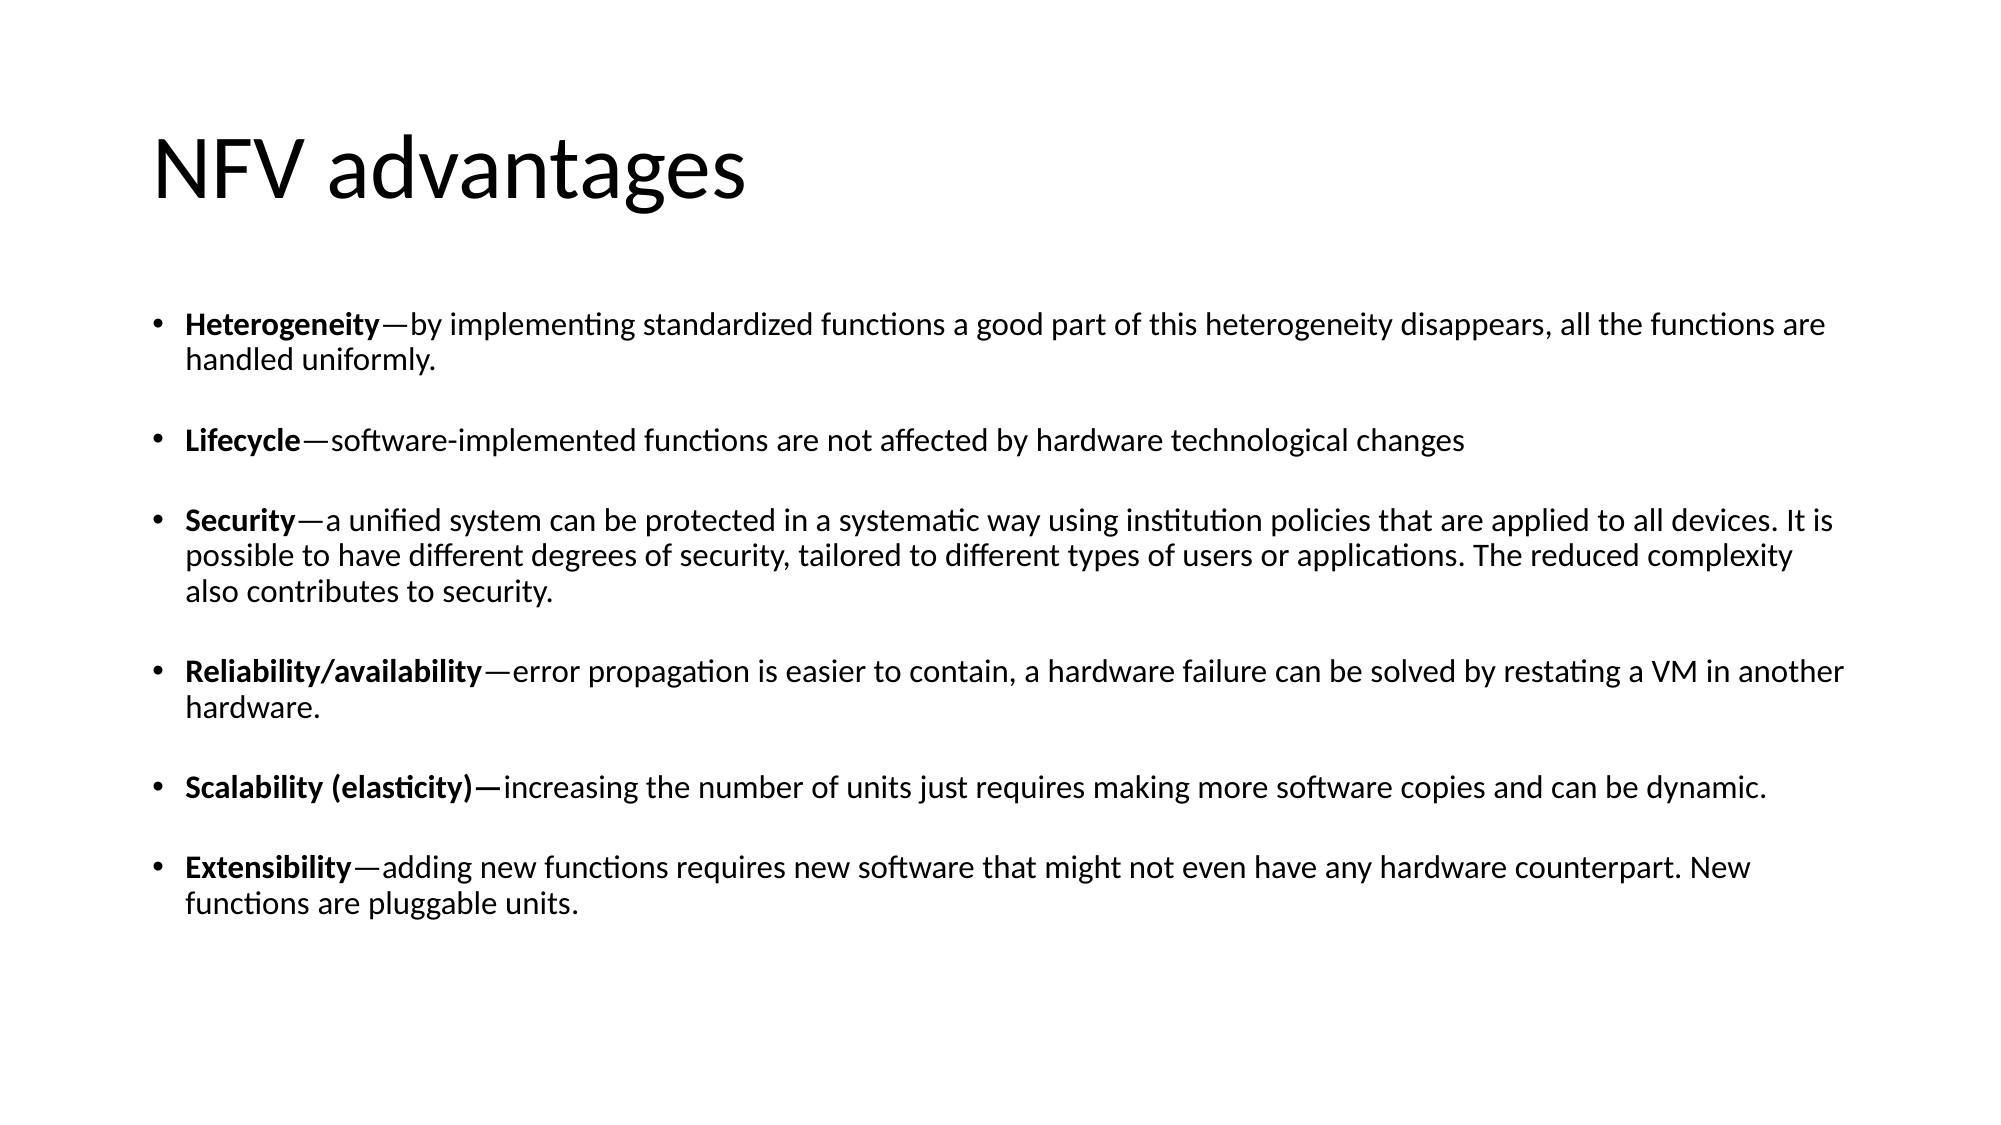

# NFV advantages
Heterogeneity—by implementing standardized functions a good part of this heterogeneity disappears, all the functions are handled uniformly.

Lifecycle—software-implemented functions are not affected by hardware technological changes

Security—a unified system can be protected in a systematic way using institution policies that are applied to all devices. It is possible to have different degrees of security, tailored to different types of users or applications. The reduced complexity also contributes to security.

Reliability/availability—error propagation is easier to contain, a hardware failure can be solved by restating a VM in another hardware.

Scalability (elasticity)—increasing the number of units just requires making more software copies and can be dynamic.

Extensibility—adding new functions requires new software that might not even have any hardware counterpart. New functions are pluggable units.